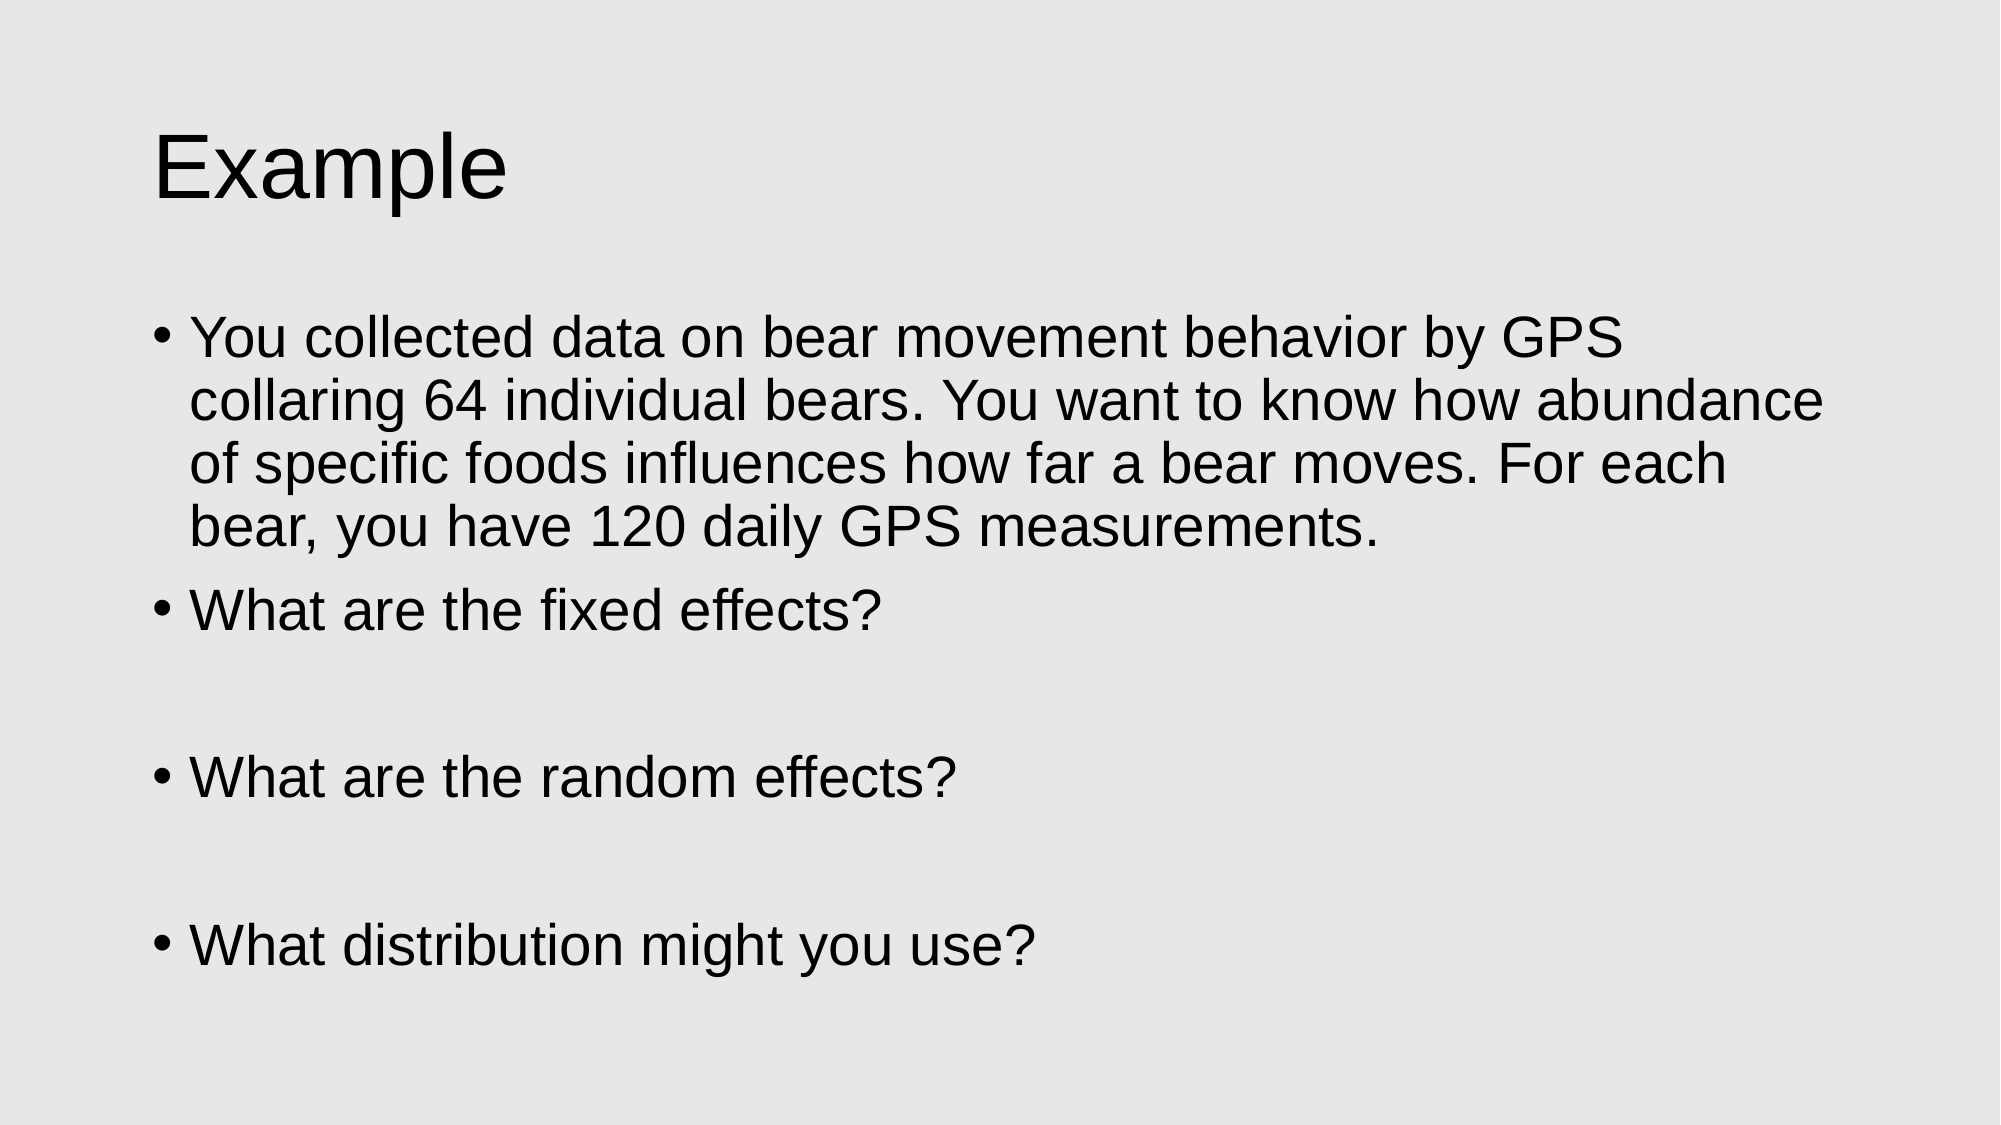

# Example
You collected data on bear movement behavior by GPS collaring 64 individual bears. You want to know how abundance of specific foods influences how far a bear moves. For each bear, you have 120 daily GPS measurements.
What are the fixed effects?

What are the random effects?

What distribution might you use?